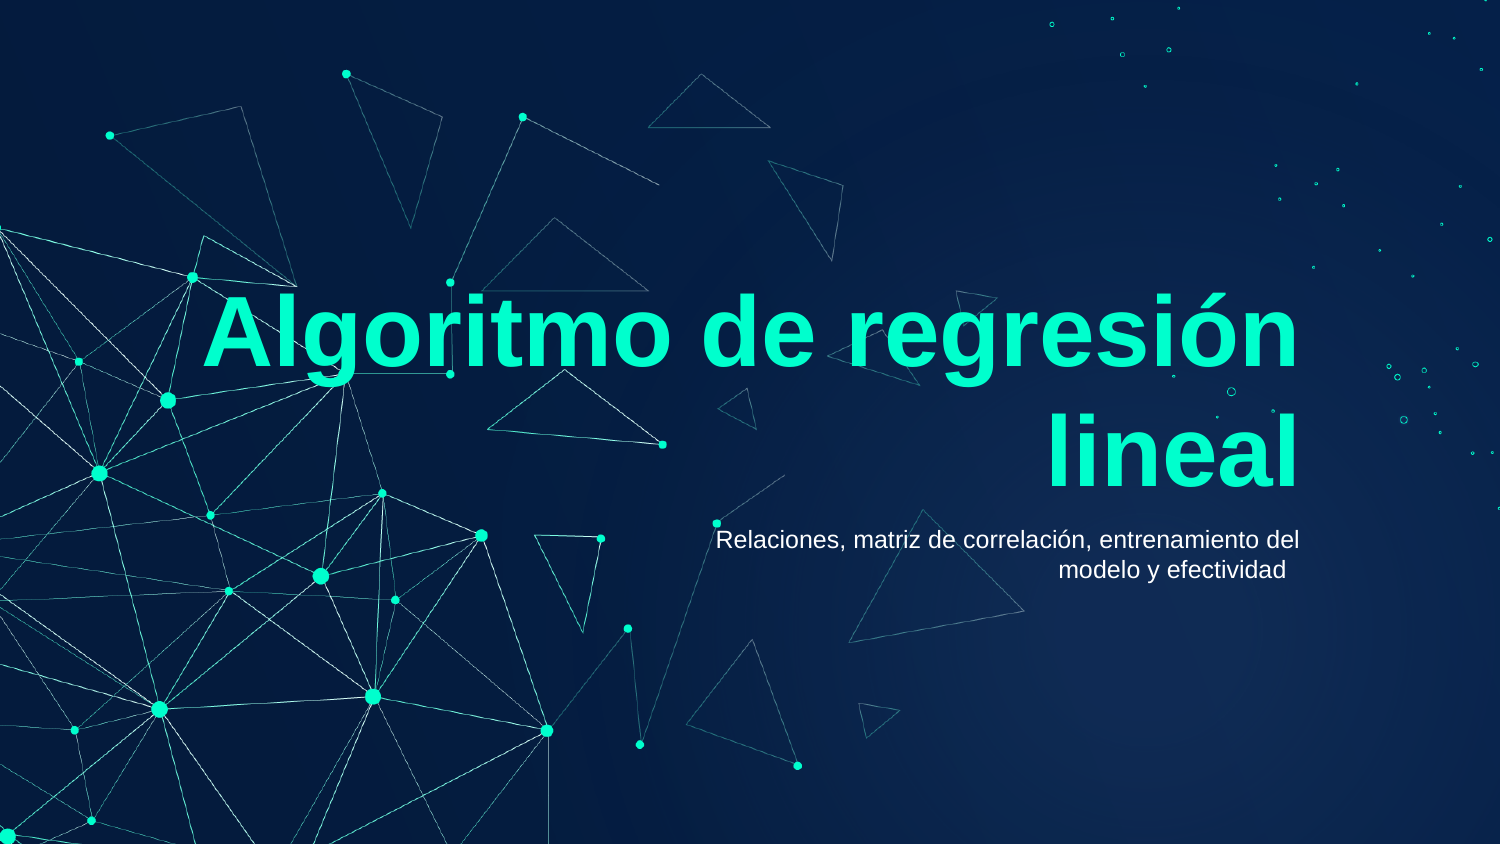

# Algoritmo de regresión lineal
Relaciones, matriz de correlación, entrenamiento del modelo y efectividad